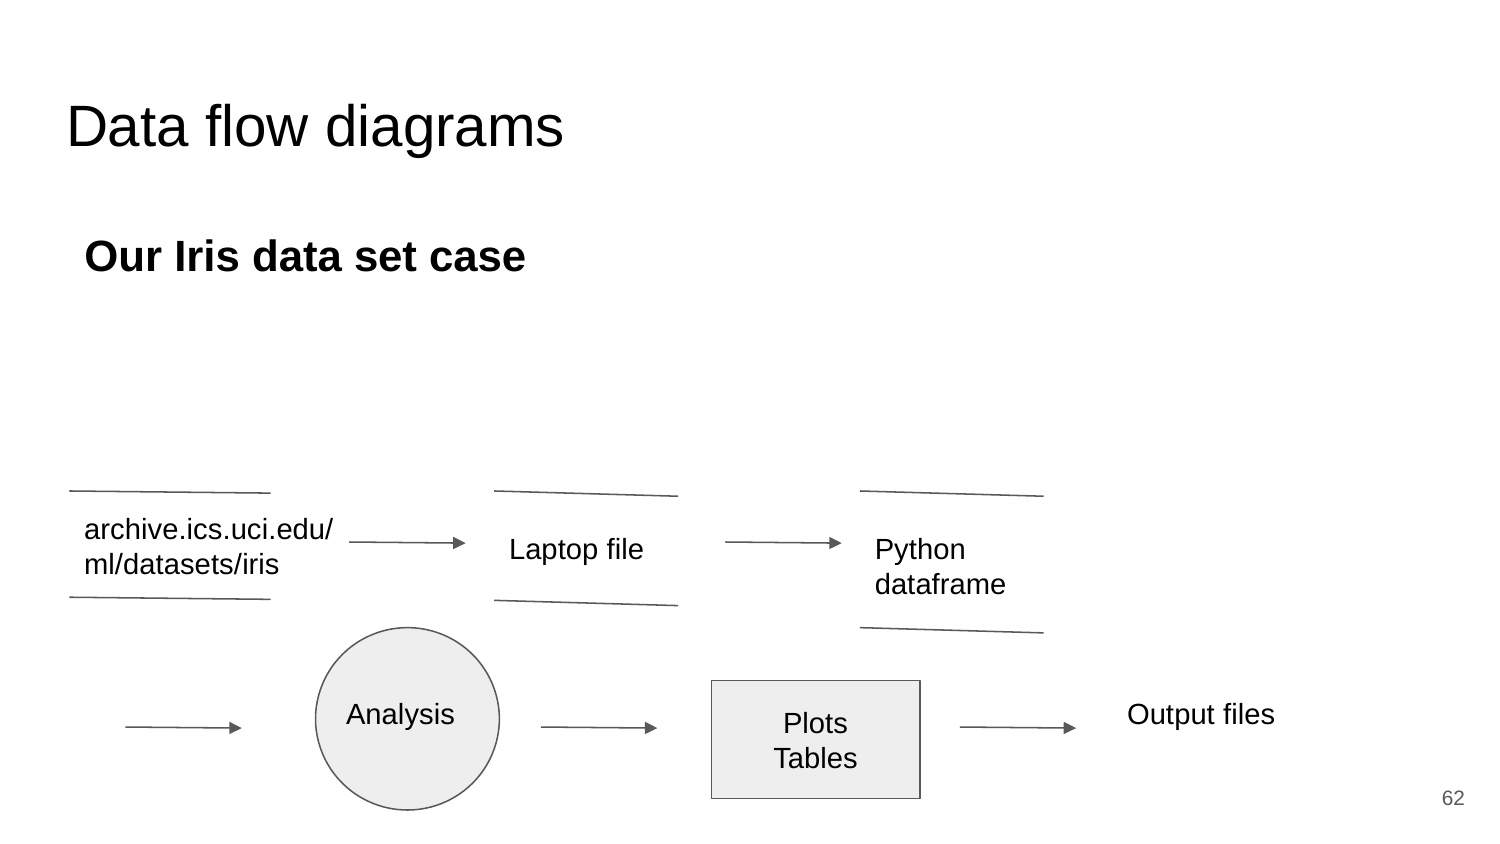

# Data flow diagrams
Our Iris data set case

archive.ics.uci.edu/ml/datasets/iris
Laptop file
Python dataframe

Analysis
Plots
Tables
Output files
62